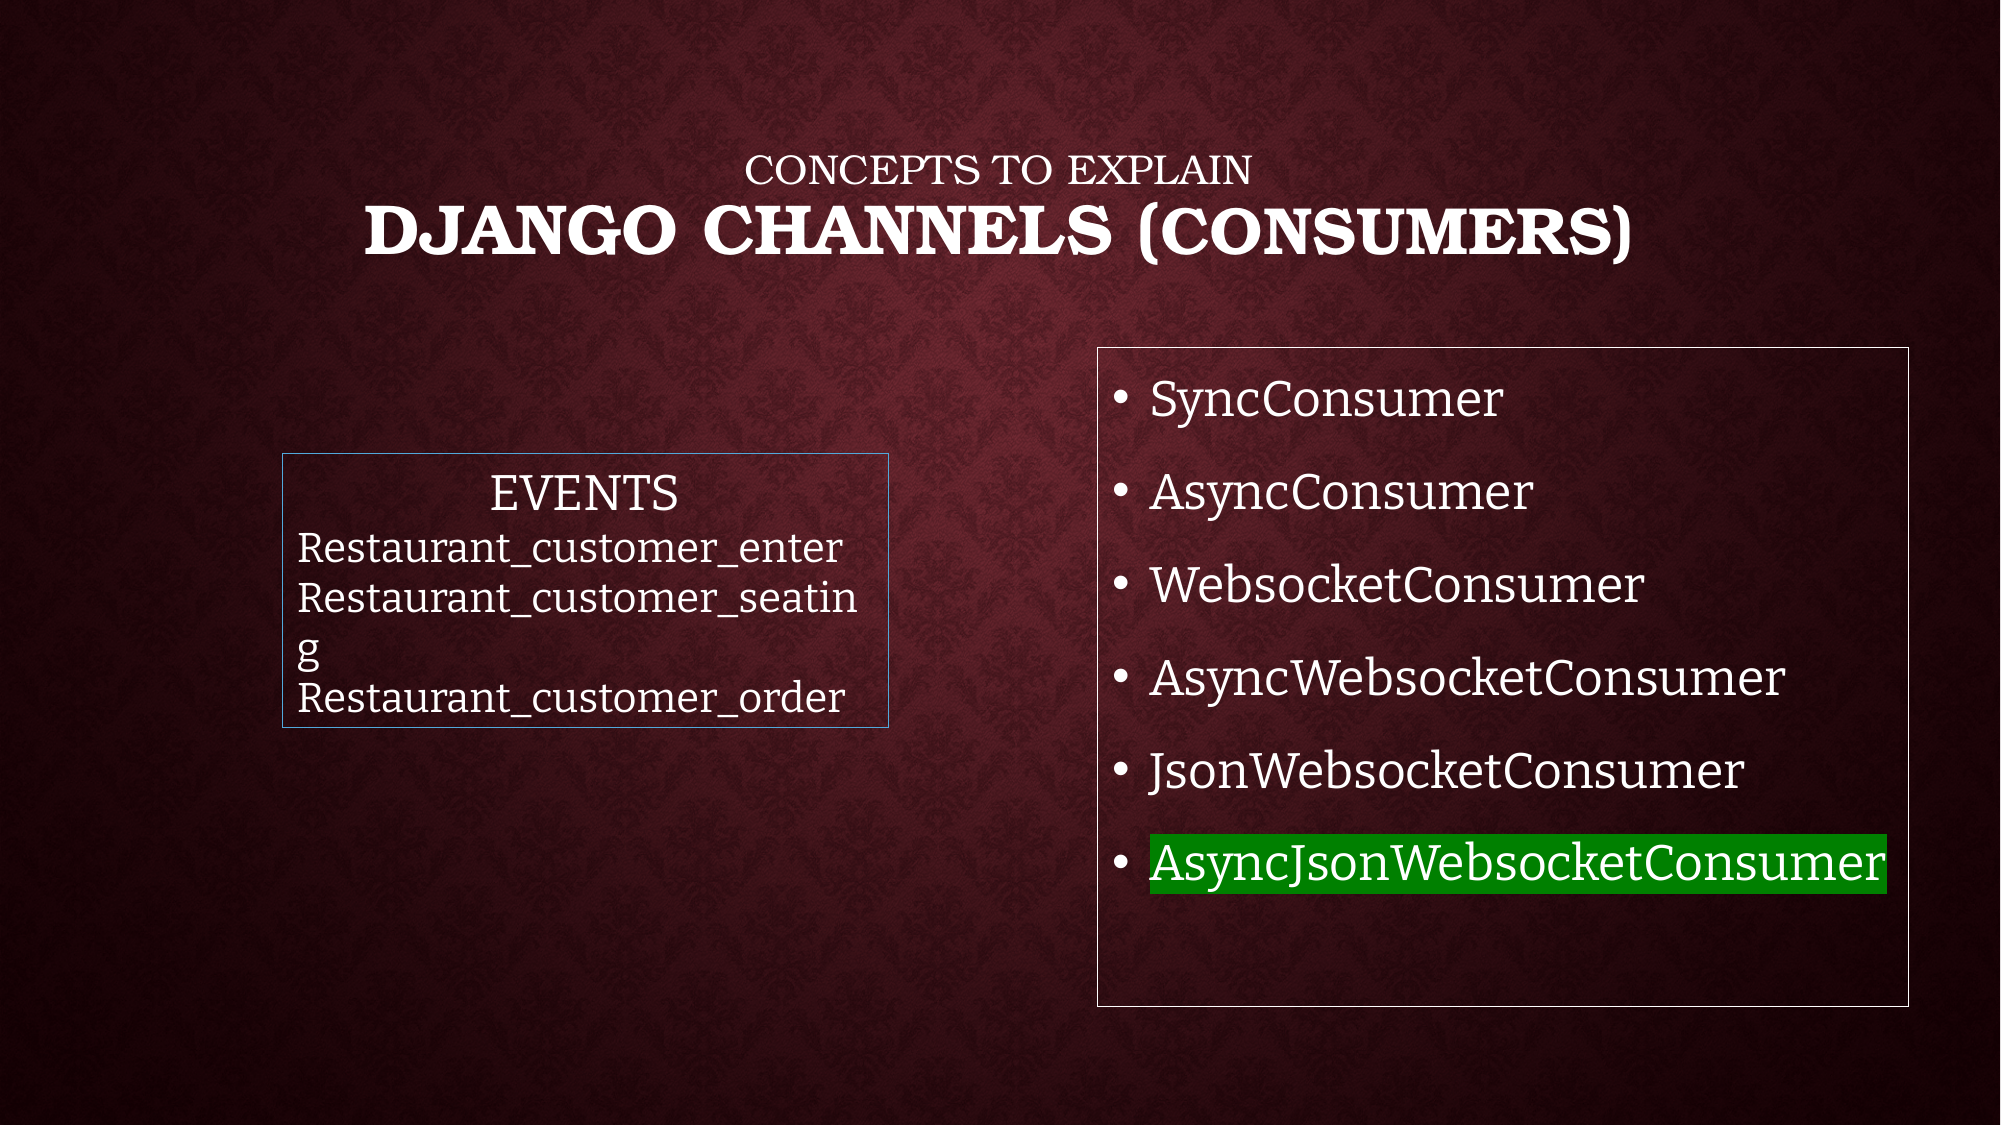

# Concepts to explain Django channels (consumers)
SyncConsumer
AsyncConsumer
WebsocketConsumer
AsyncWebsocketConsumer
JsonWebsocketConsumer
AsyncJsonWebsocketConsumer
EVENTS
Restaurant_customer_enter
Restaurant_customer_seating
Restaurant_customer_order